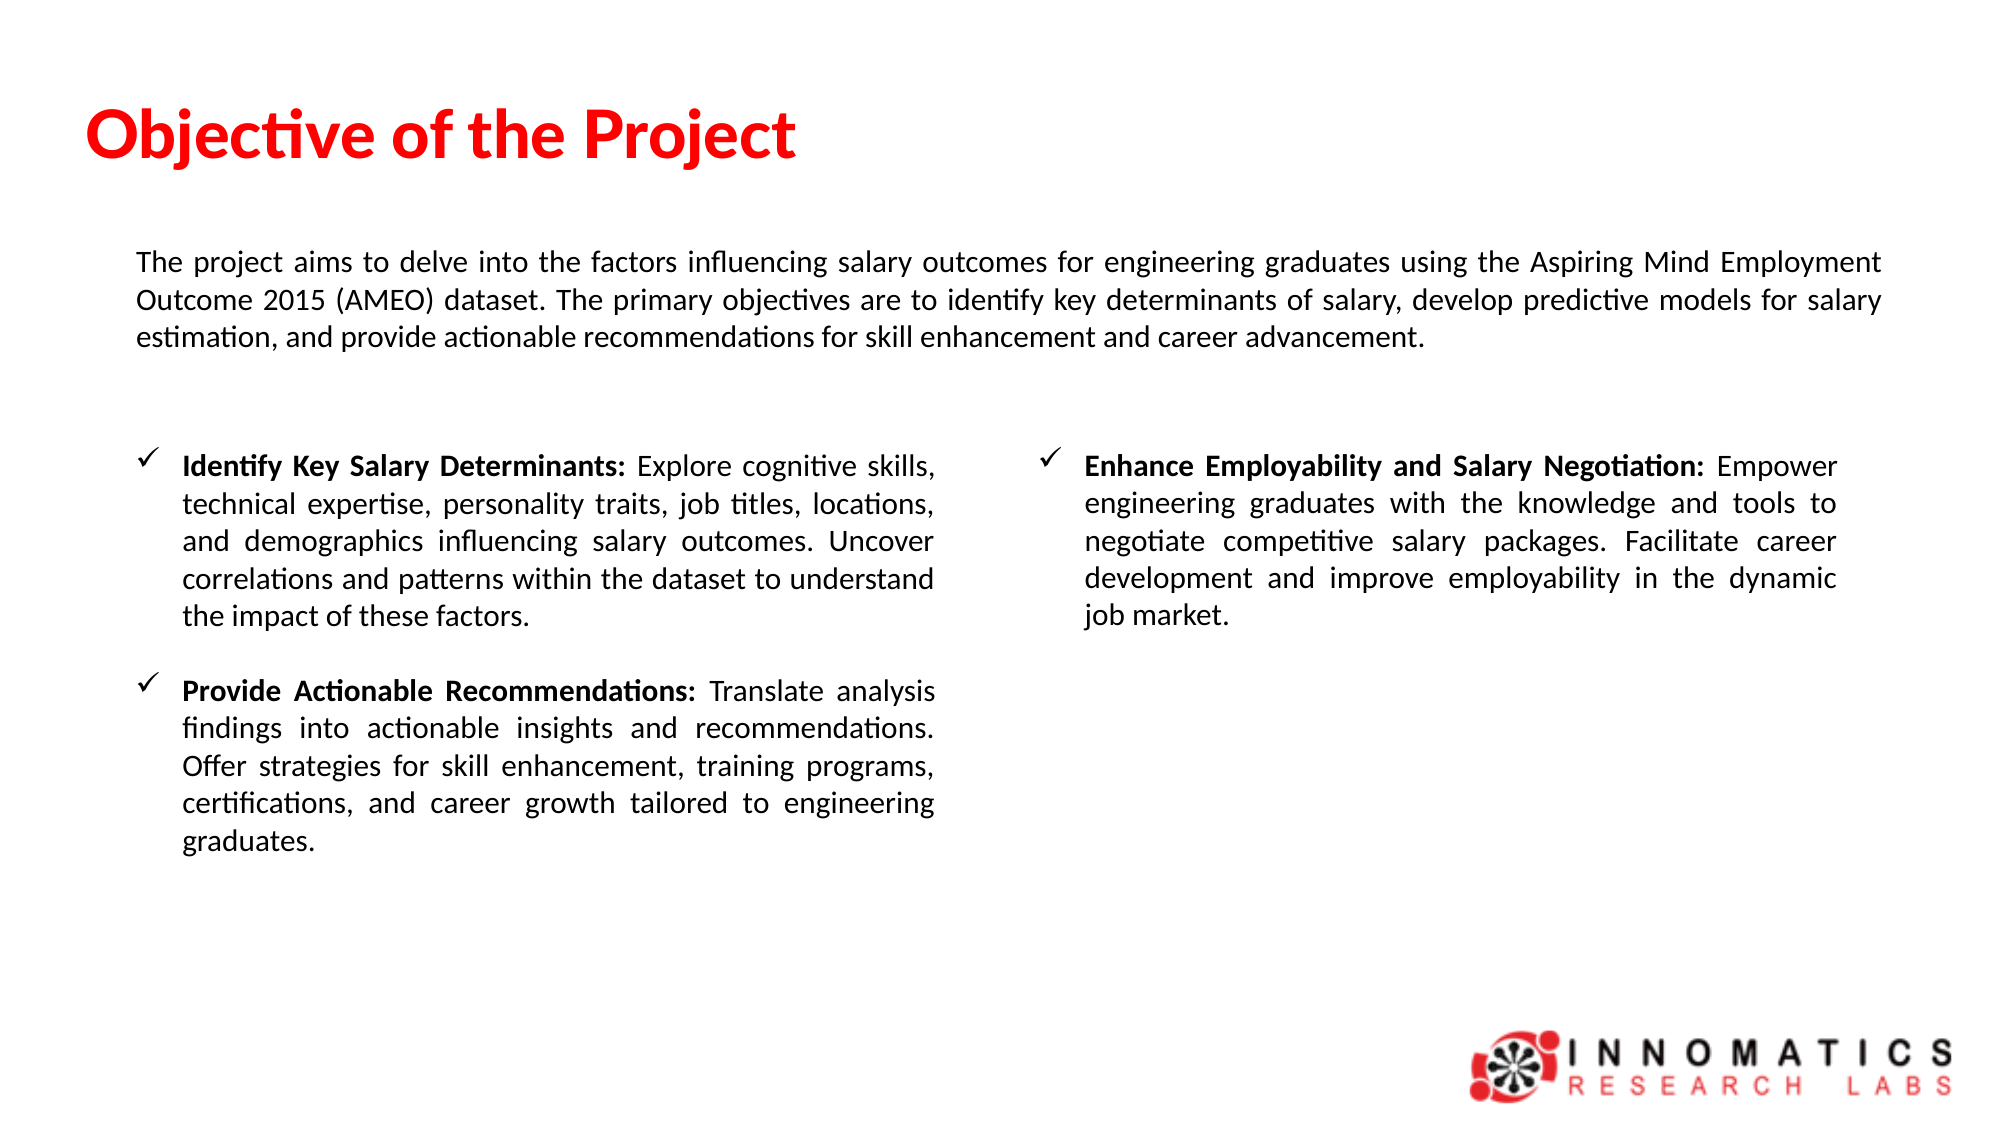

Objective of the Project
The project aims to delve into the factors influencing salary outcomes for engineering graduates using the Aspiring Mind Employment Outcome 2015 (AMEO) dataset. The primary objectives are to identify key determinants of salary, develop predictive models for salary estimation, and provide actionable recommendations for skill enhancement and career advancement.

Enhance Employability and Salary Negotiation: Empower engineering graduates with the knowledge and tools to negotiate competitive salary packages. Facilitate career development and improve employability in the dynamic job market.

Identify Key Salary Determinants: Explore cognitive skills, technical expertise, personality traits, job titles, locations, and demographics influencing salary outcomes. Uncover correlations and patterns within the dataset to understand the impact of these factors.

Provide Actionable Recommendations: Translate analysis findings into actionable insights and recommendations. Offer strategies for skill enhancement, training programs, certifications, and career growth tailored to engineering graduates.